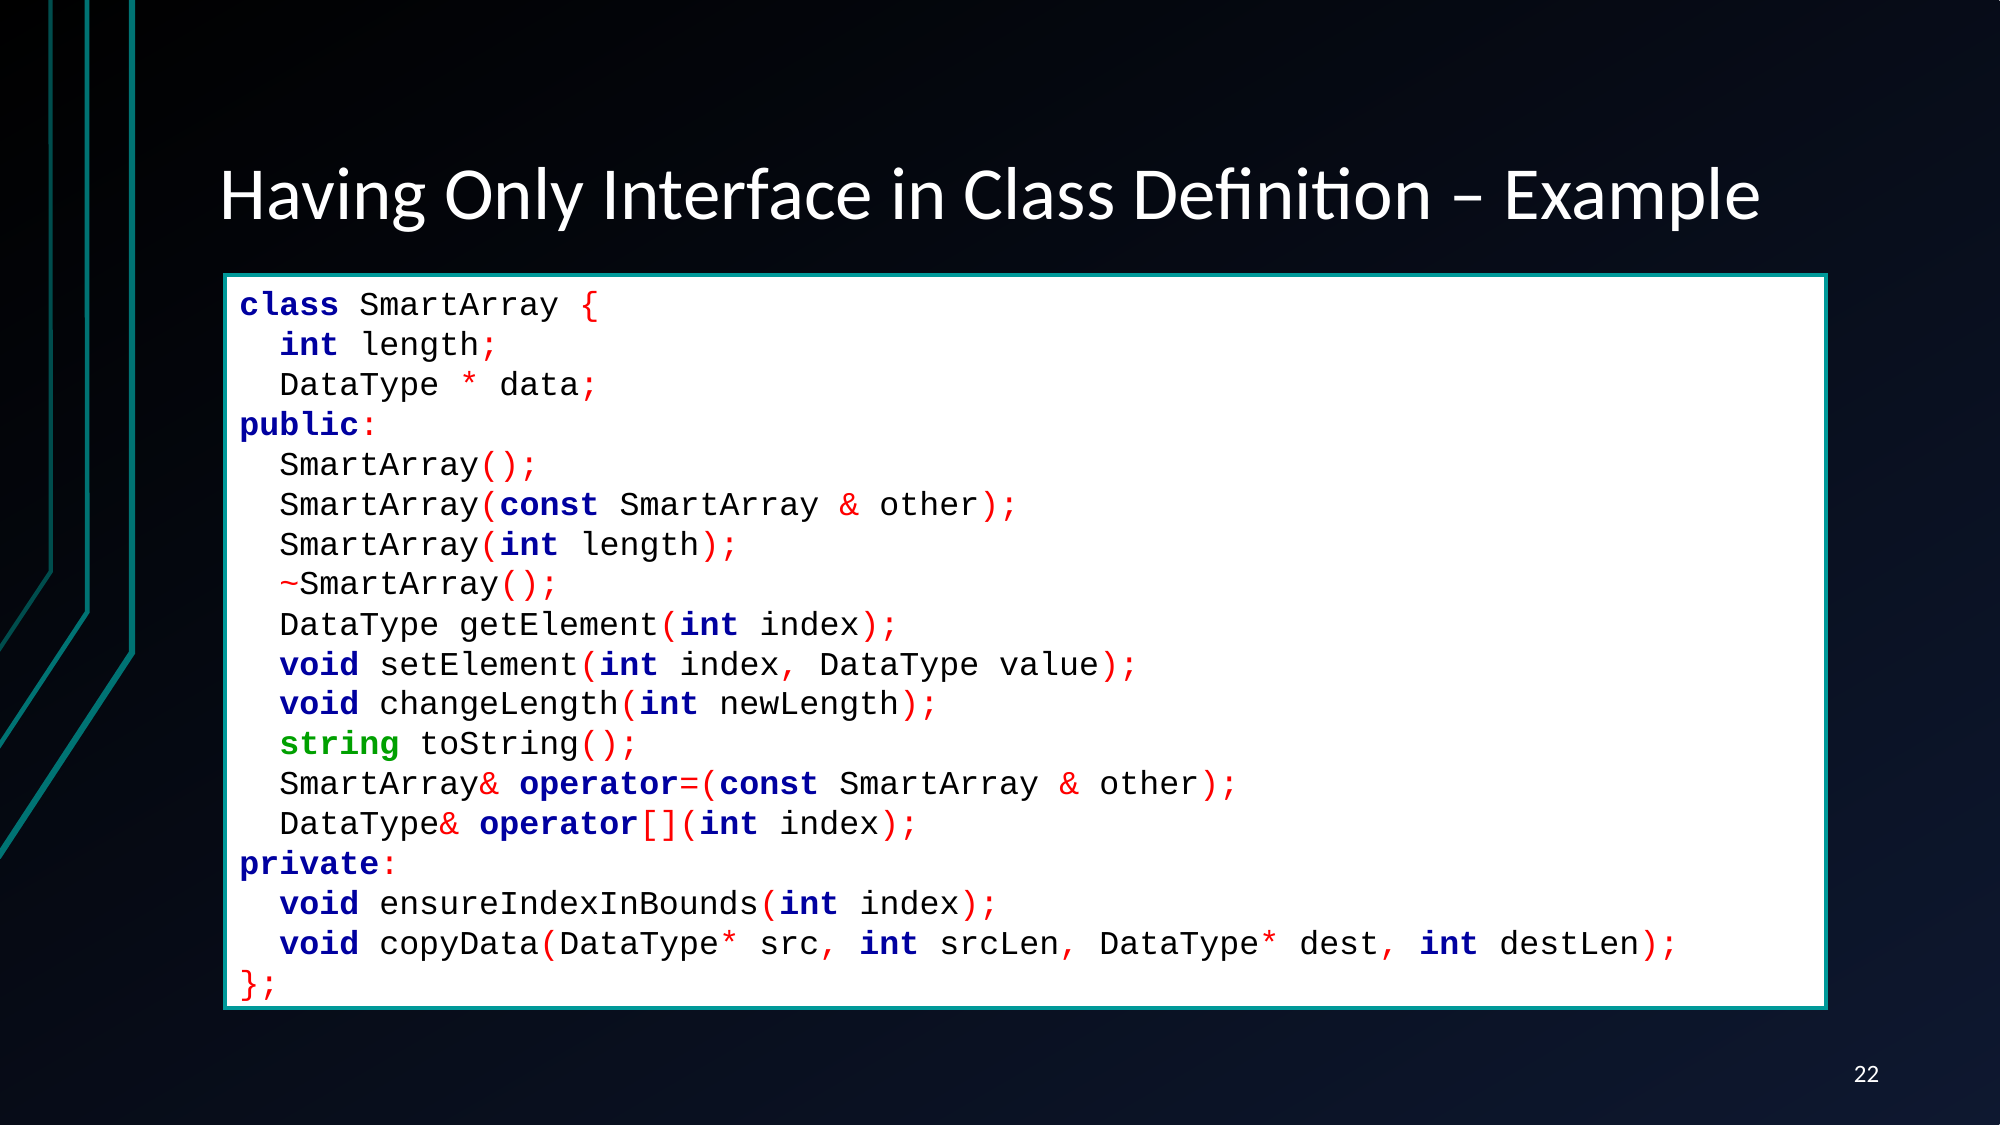

# Having Only Interface in Class Definition – Example
class SmartArray {
  int length;
  DataType * data;
public:
  SmartArray();
  SmartArray(const SmartArray & other);
  SmartArray(int length);
  ~SmartArray();
  DataType getElement(int index);
  void setElement(int index, DataType value);
  void changeLength(int newLength);
  string toString();
  SmartArray& operator=(const SmartArray & other);
  DataType& operator[](int index);
private:
  void ensureIndexInBounds(int index);
  void copyData(DataType* src, int srcLen, DataType* dest, int destLen);
};
22